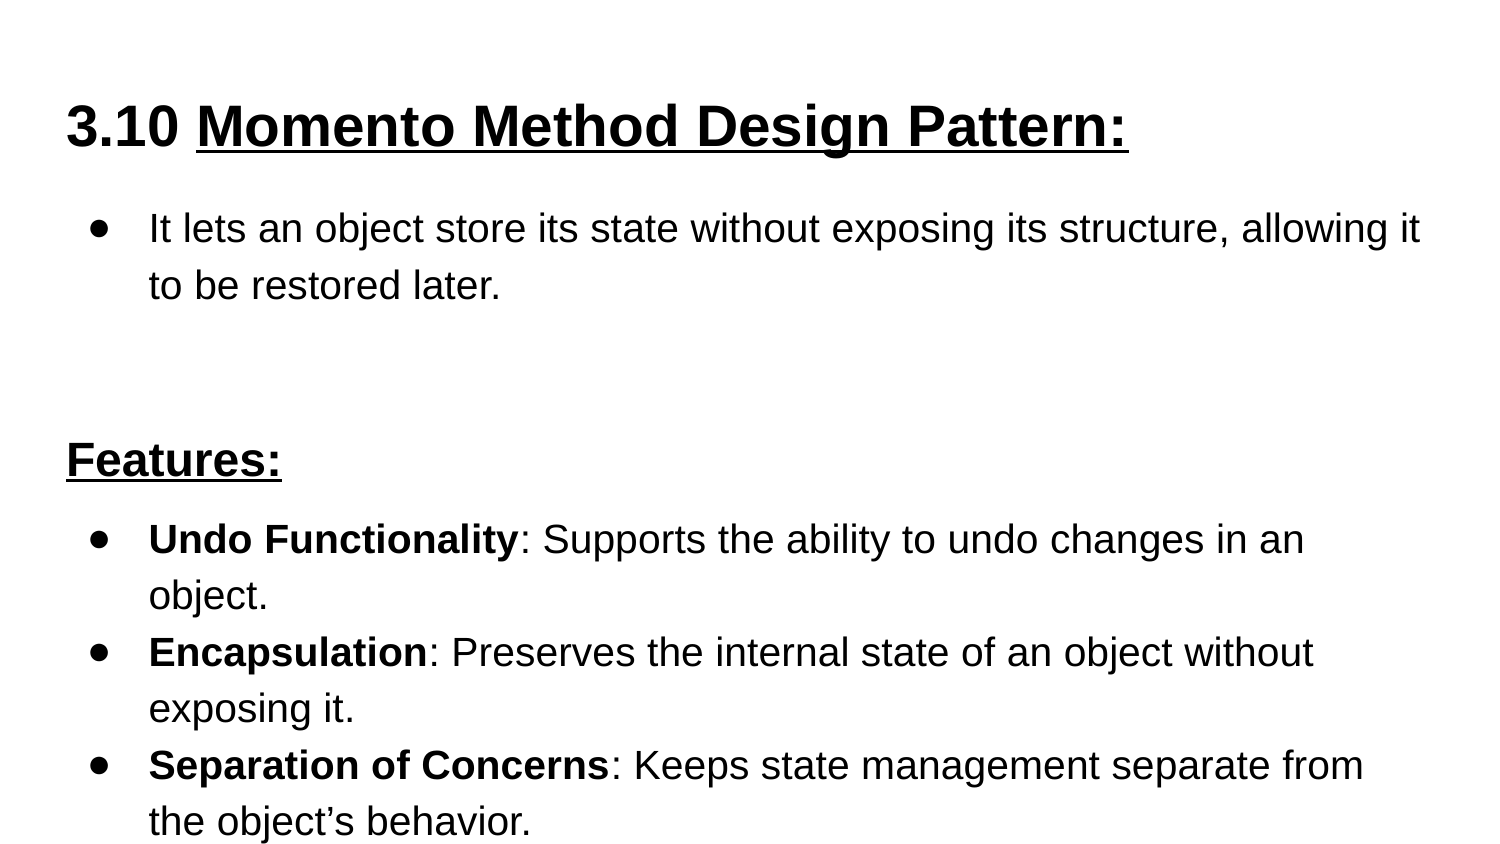

# 3.10 Momento Method Design Pattern:
It lets an object store its state without exposing its structure, allowing it to be restored later.

Features:
Undo Functionality: Supports the ability to undo changes in an object.
Encapsulation: Preserves the internal state of an object without exposing it.
Separation of Concerns: Keeps state management separate from the object’s behavior.